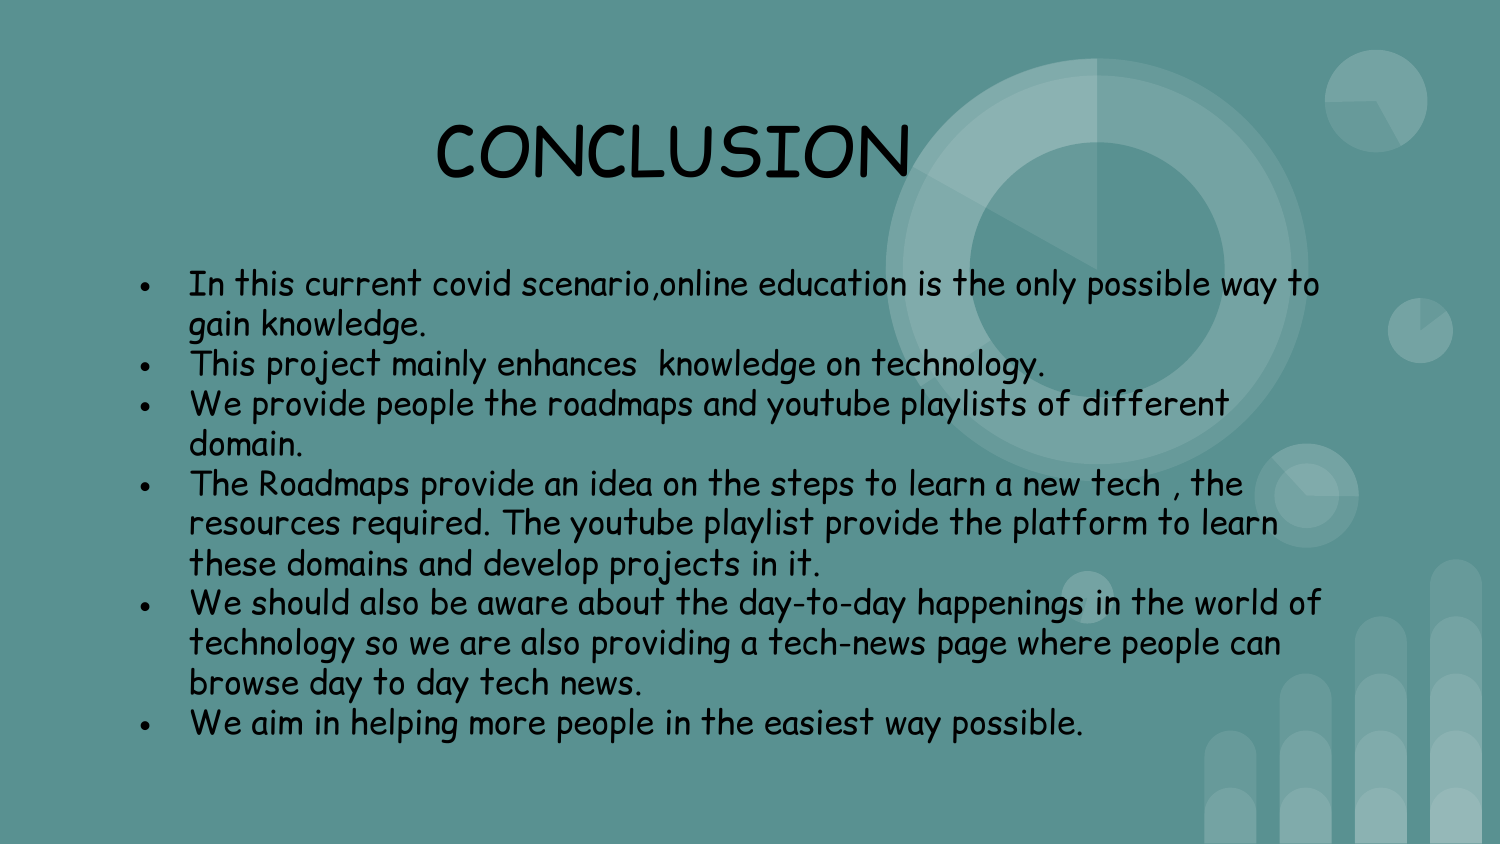

CONCLUSION
In this current covid scenario,online education is the only possible way to gain knowledge.
This project mainly enhances  knowledge on technology.
We provide people the roadmaps and youtube playlists of different domain.
The Roadmaps provide an idea on the steps to learn a new tech , the resources required. The youtube playlist provide the platform to learn these domains and develop projects in it.
We should also be aware about the day-to-day happenings in the world of technology so we are also providing a tech-news page where people can browse day to day tech news.
We aim in helping more people in the easiest way possible.